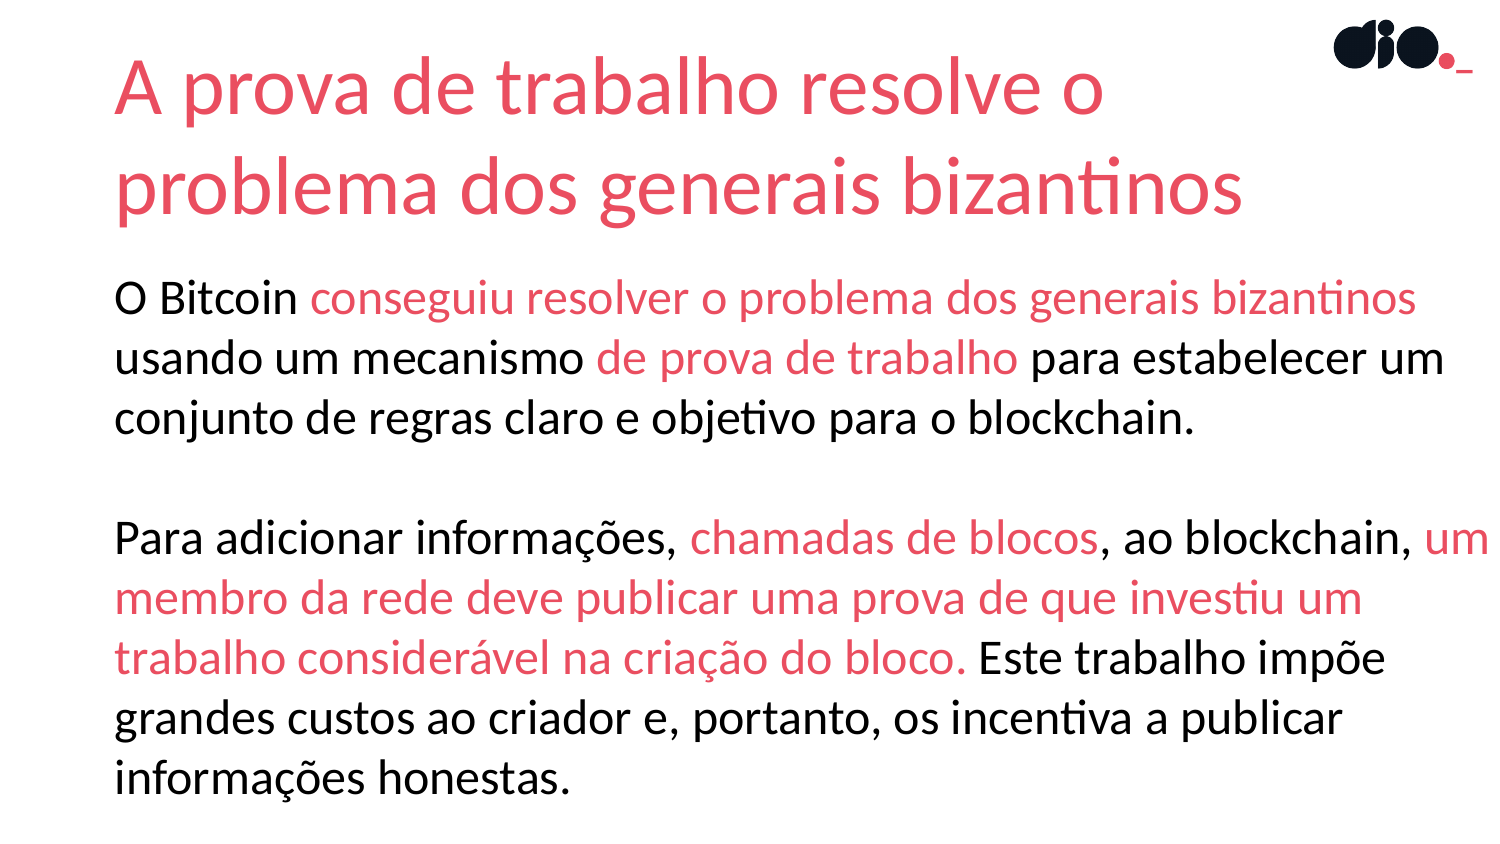

A prova de trabalho resolve o problema dos generais bizantinos
# O Bitcoin conseguiu resolver o problema dos generais bizantinos usando um mecanismo de prova de trabalho para estabelecer um conjunto de regras claro e objetivo para o blockchain. Para adicionar informações, chamadas de blocos, ao blockchain, um membro da rede deve publicar uma prova de que investiu um trabalho considerável na criação do bloco. Este trabalho impõe grandes custos ao criador e, portanto, os incentiva a publicar informações honestas.